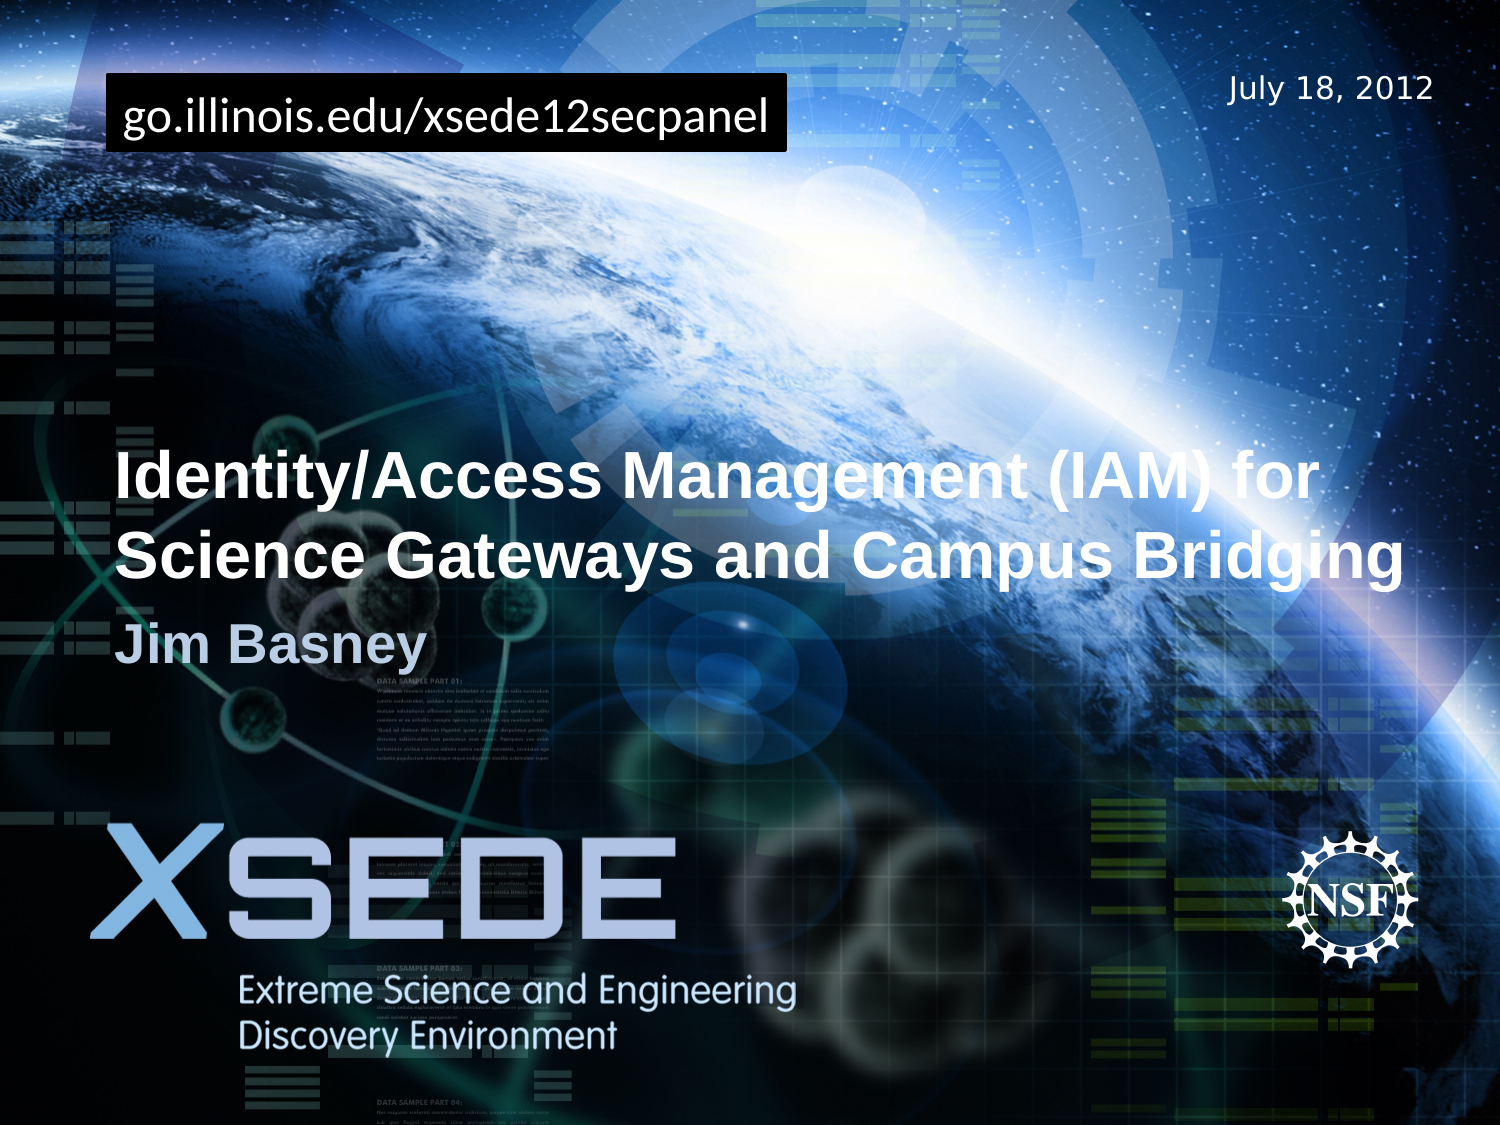

go.illinois.edu/xsede12secpanel
# Identity/Access Management (IAM) for Science Gateways and Campus Bridging
Jim Basney